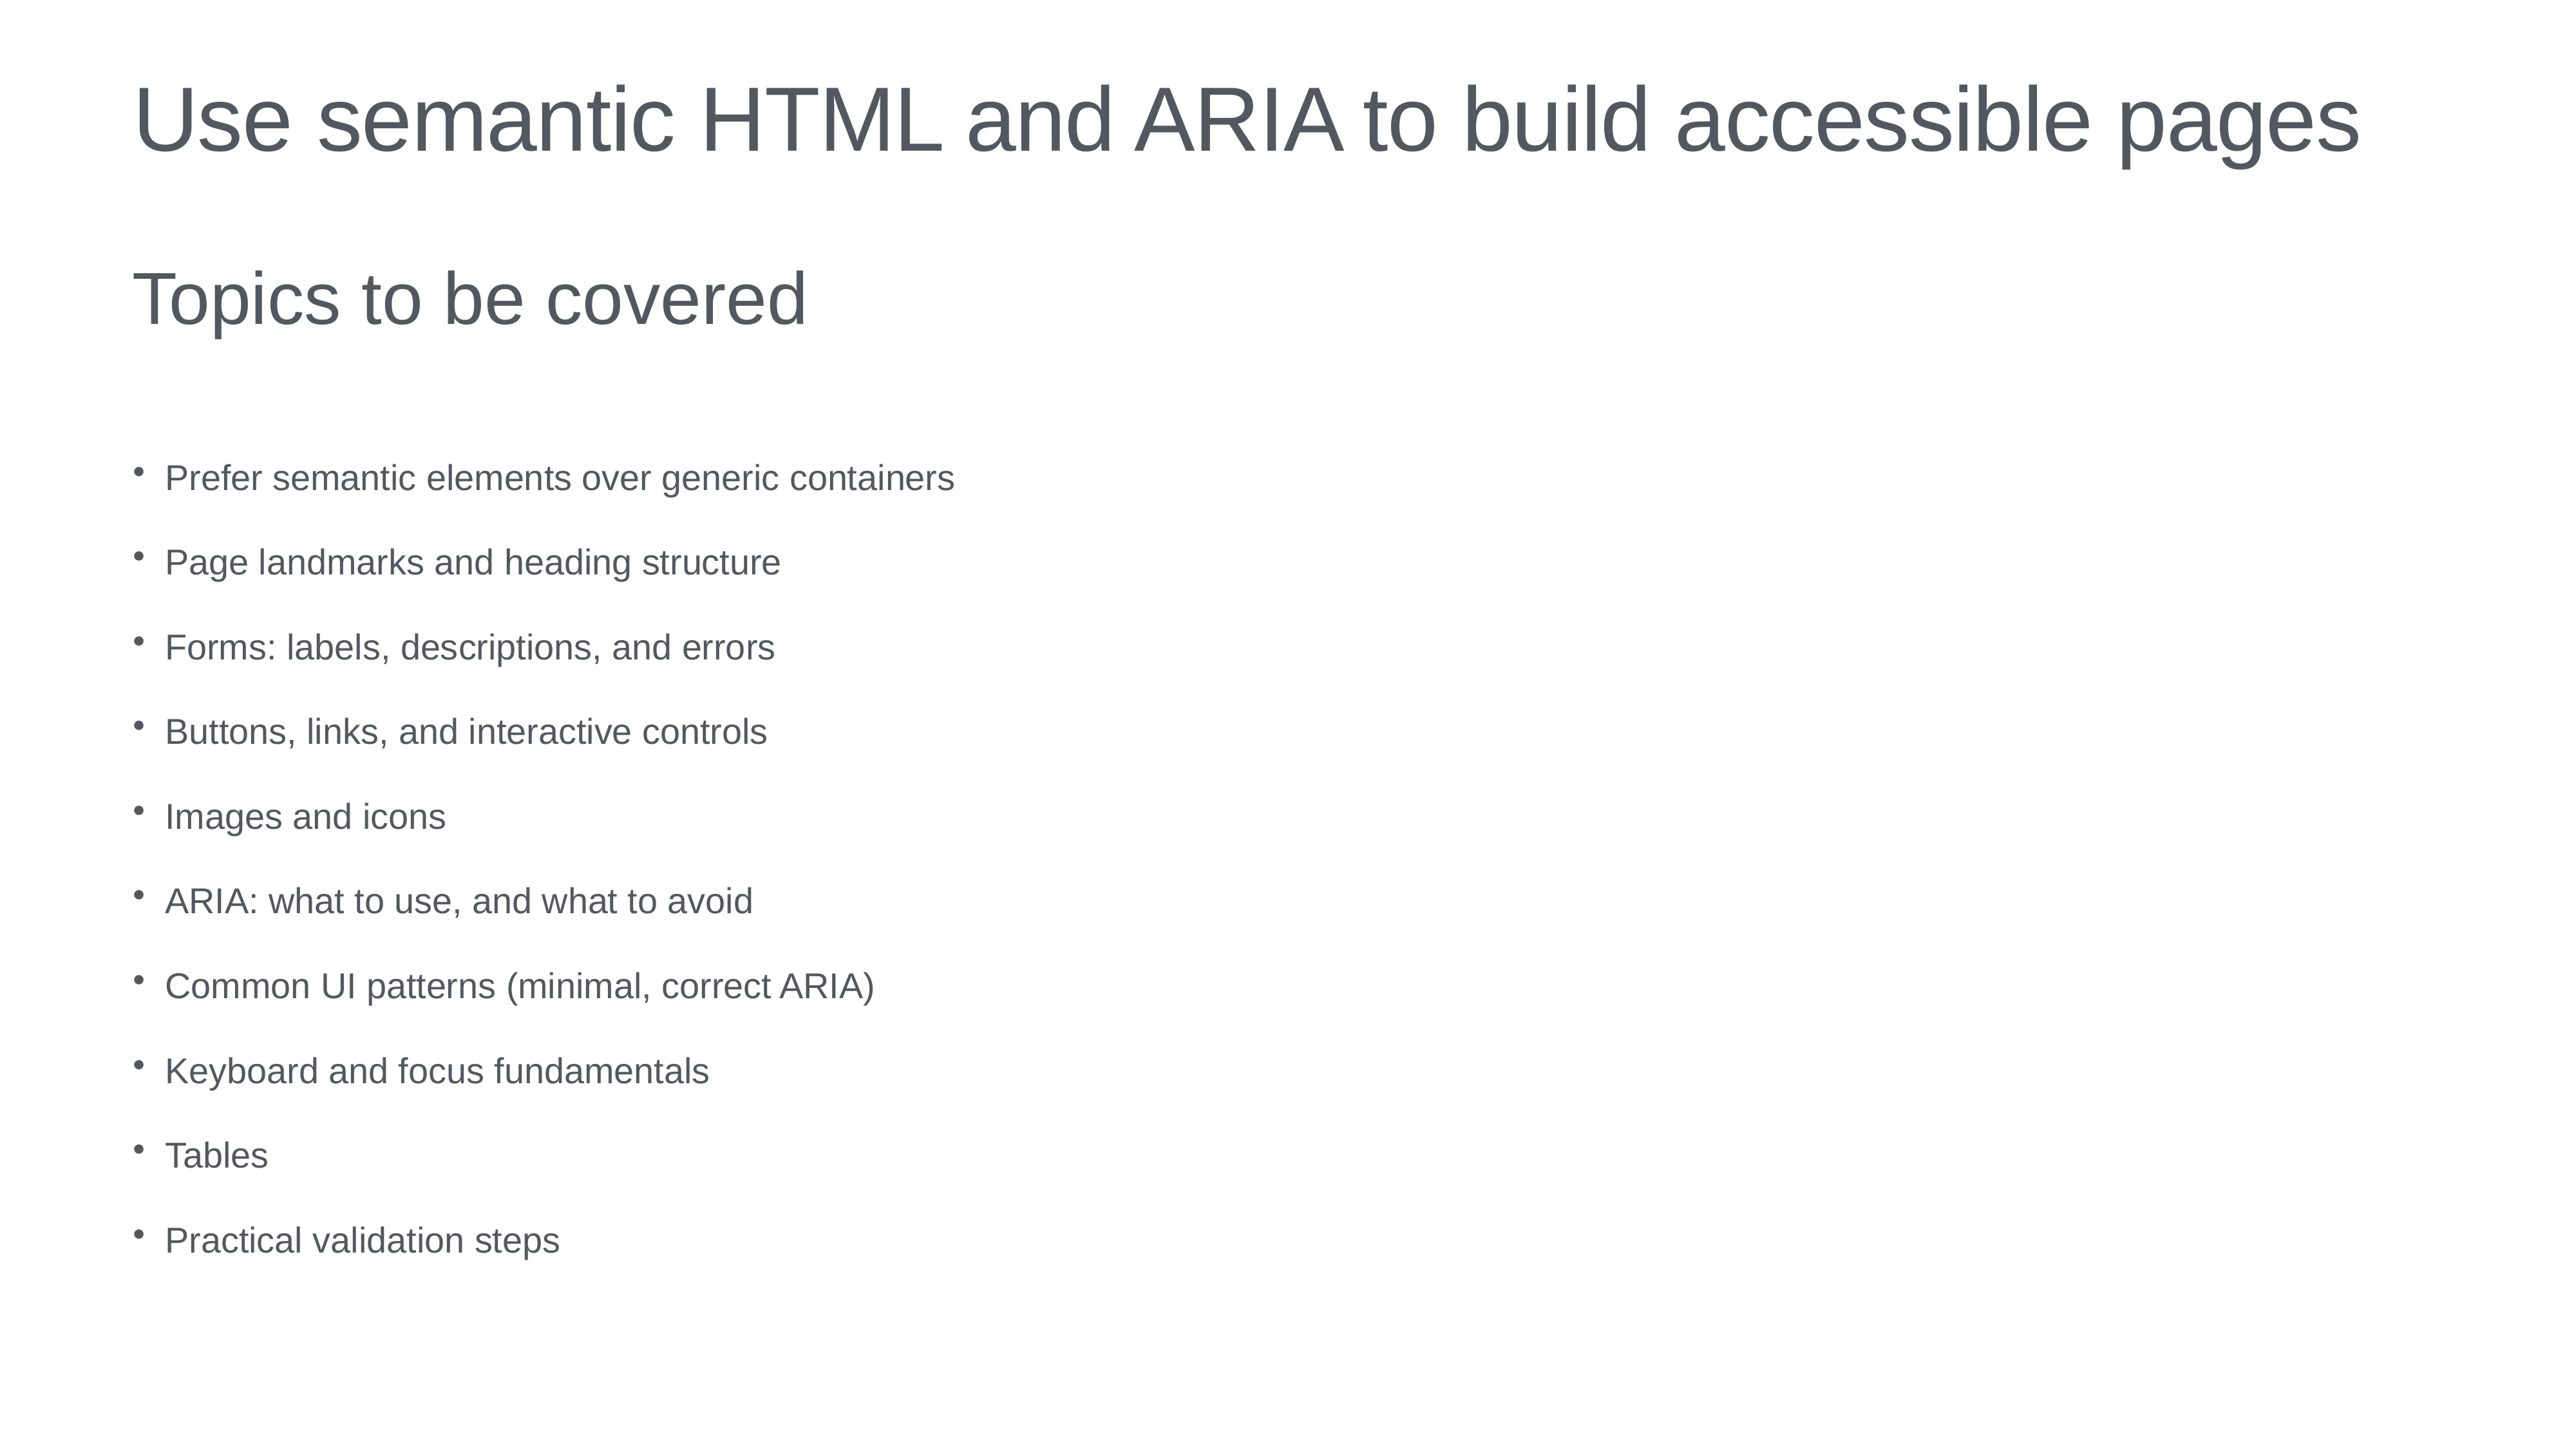

# Use semantic HTML and ARIA to build accessible pages
Topics to be covered
Prefer semantic elements over generic containers
Page landmarks and heading structure
Forms: labels, descriptions, and errors
Buttons, links, and interactive controls
Images and icons
ARIA: what to use, and what to avoid
Common UI patterns (minimal, correct ARIA)
Keyboard and focus fundamentals
Tables
Practical validation steps